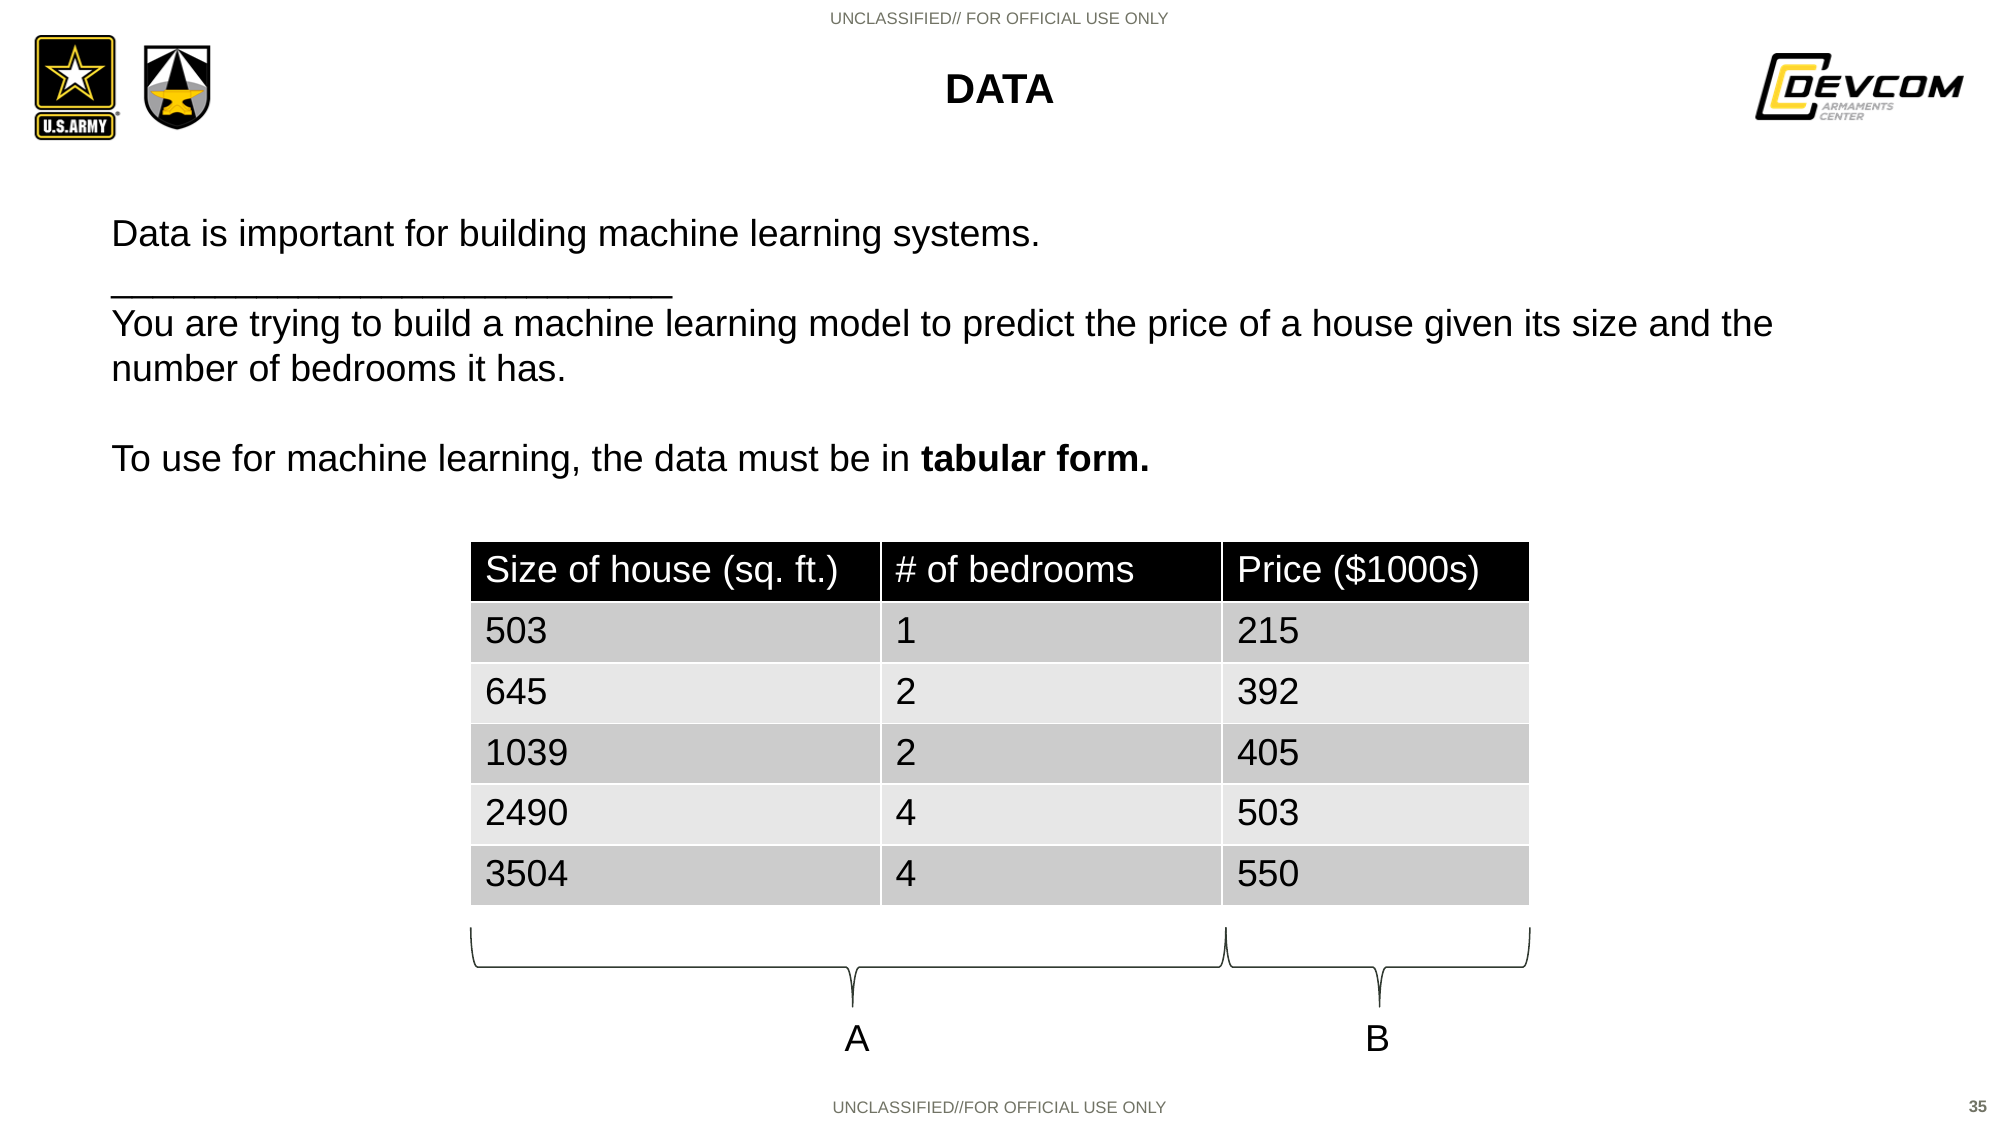

# Data
Data is important for building machine learning systems.
___________________________
You are trying to build a machine learning model to predict the price of a house given its size and the number of bedrooms it has.

To use for machine learning, the data must be in tabular form.
| Size of house (sq. ft.) | # of bedrooms | Price ($1000s) |
| --- | --- | --- |
| 503 | 1 | 215 |
| 645 | 2 | 392 |
| 1039 | 2 | 405 |
| 2490 | 4 | 503 |
| 3504 | 4 | 550 |

B
A